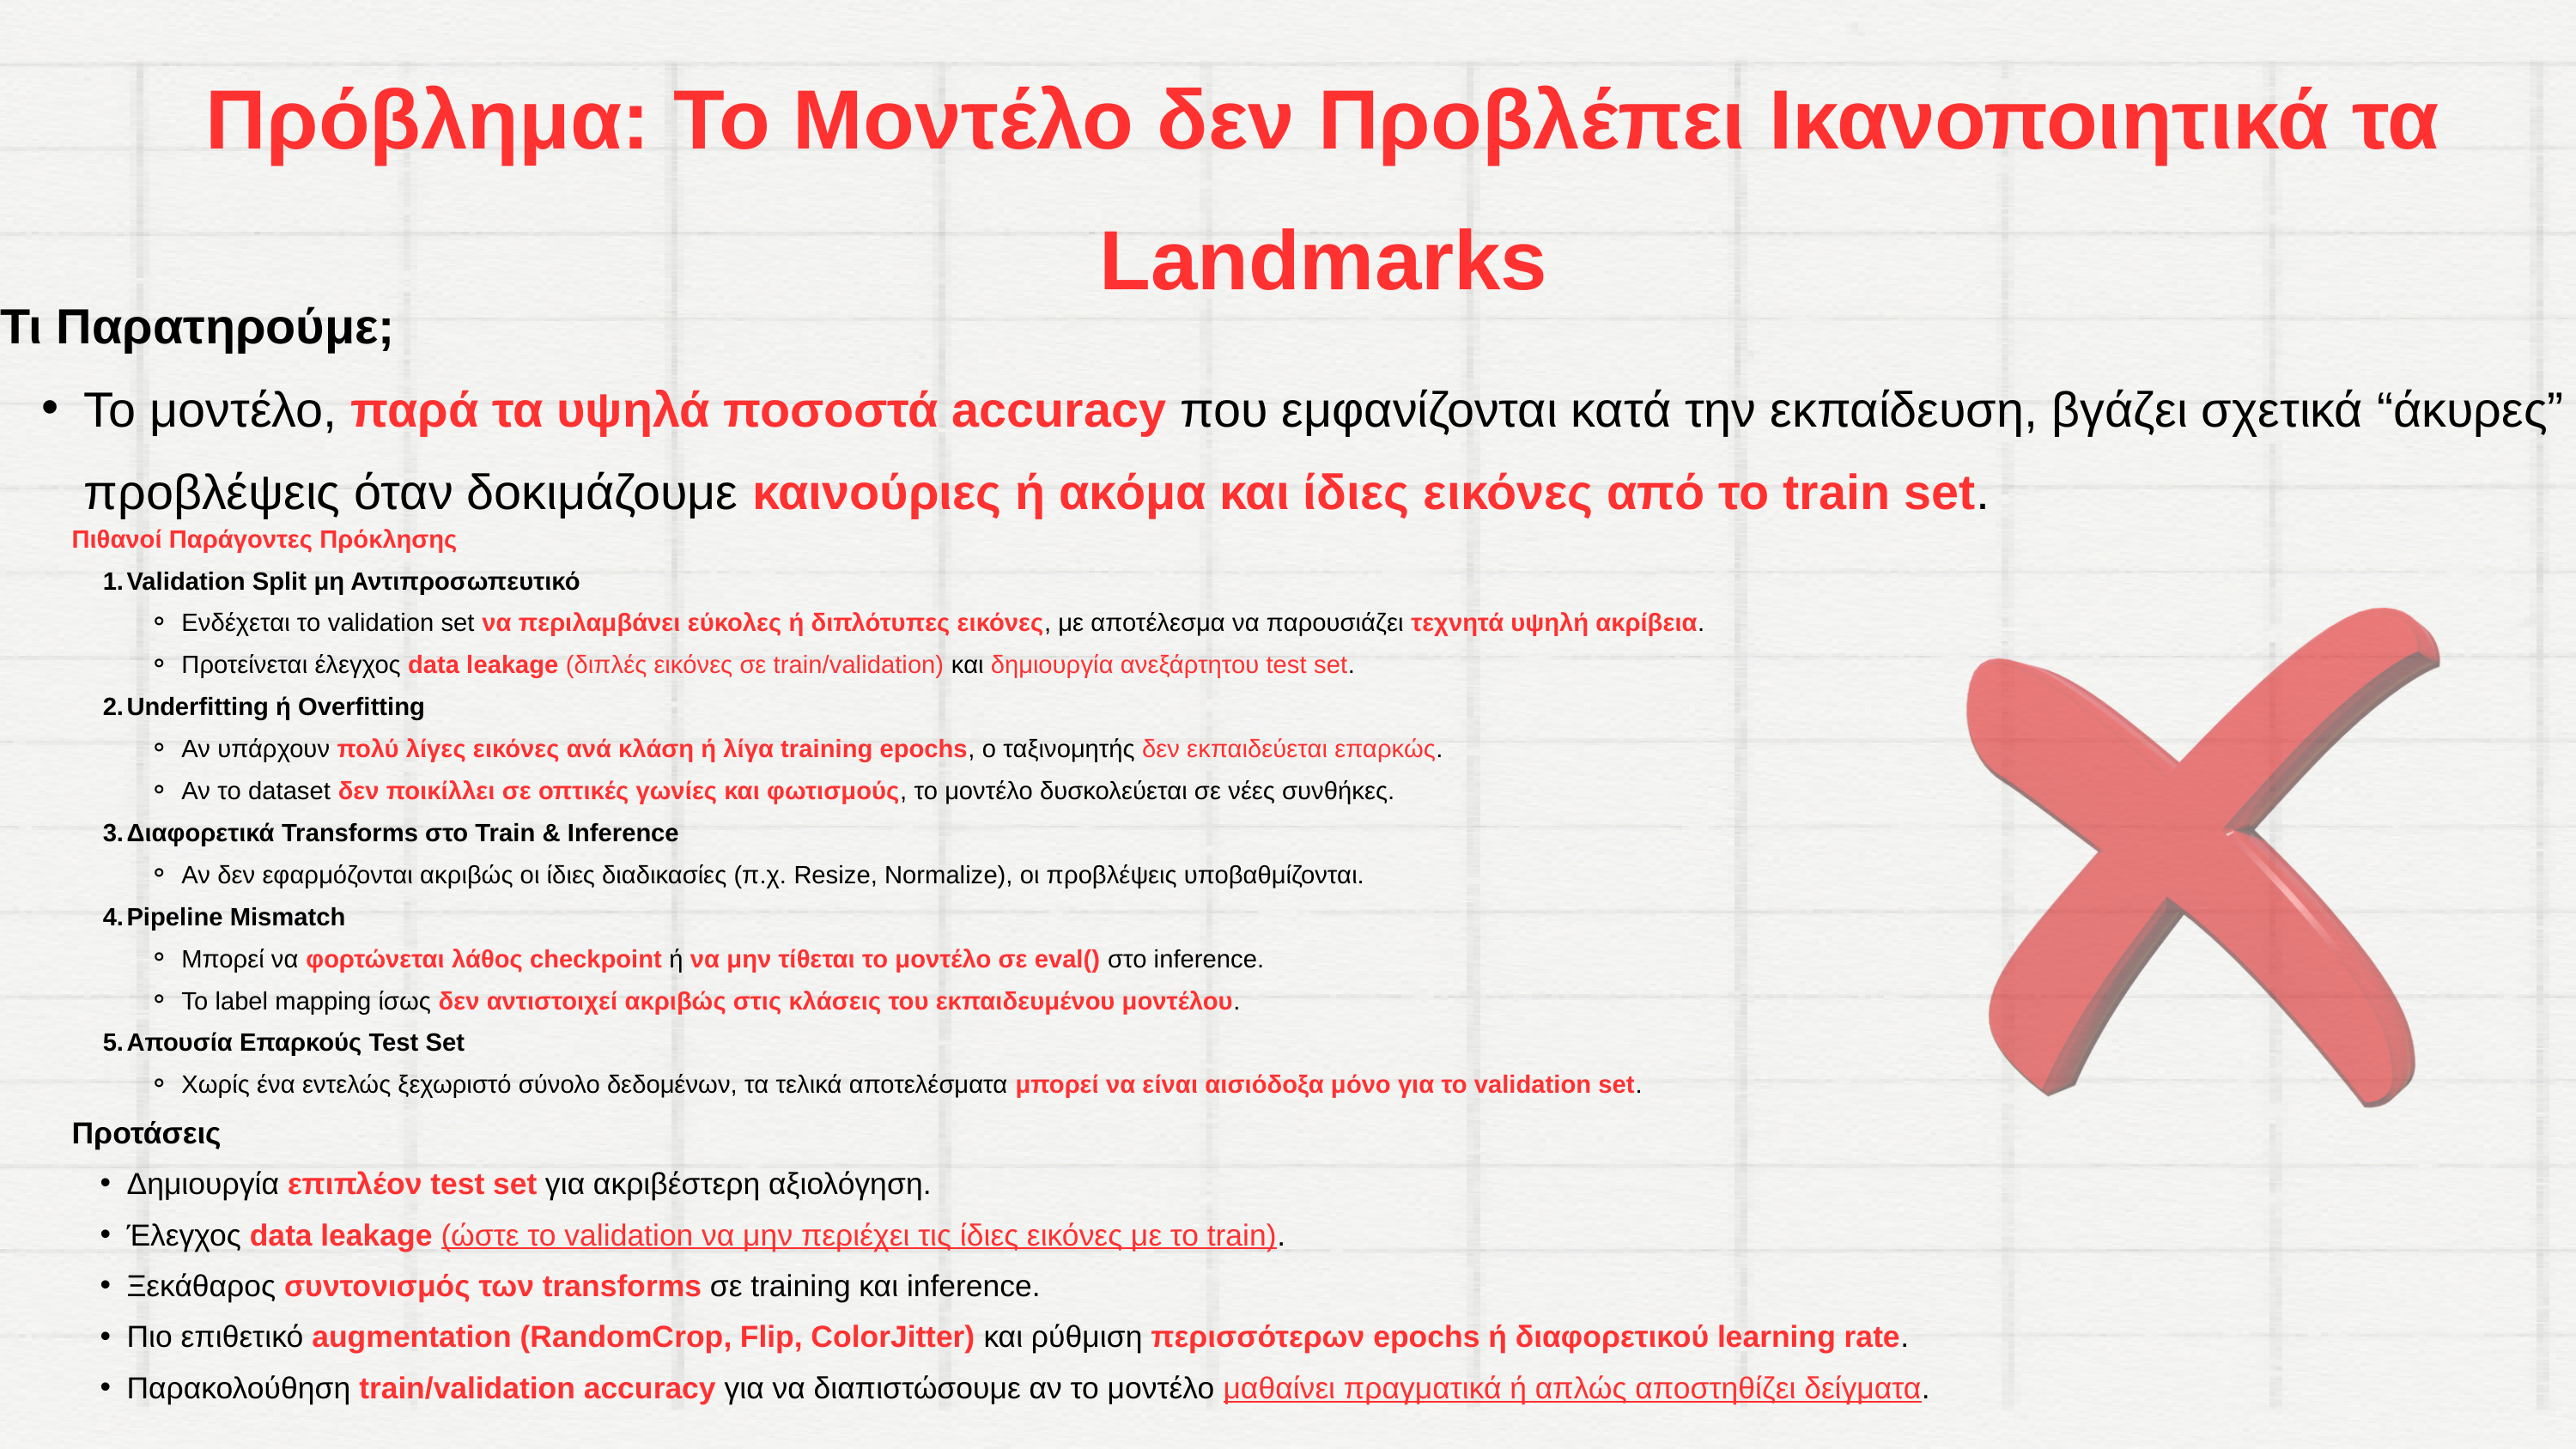

Πρόβλημα: Το Μοντέλο δεν Προβλέπει Ικανοποιητικά τα Landmarks
Τι Παρατηρούμε;
Το μοντέλο, παρά τα υψηλά ποσοστά accuracy που εμφανίζονται κατά την εκπαίδευση, βγάζει σχετικά “άκυρες” προβλέψεις όταν δοκιμάζουμε καινούριες ή ακόμα και ίδιες εικόνες από το train set.

Πιθανοί Παράγοντες Πρόκλησης
Validation Split μη Αντιπροσωπευτικό
Ενδέχεται το validation set να περιλαμβάνει εύκολες ή διπλότυπες εικόνες, με αποτέλεσμα να παρουσιάζει τεχνητά υψηλή ακρίβεια.
Προτείνεται έλεγχος data leakage (διπλές εικόνες σε train/validation) και δημιουργία ανεξάρτητου test set.
Underfitting ή Overfitting
Αν υπάρχουν πολύ λίγες εικόνες ανά κλάση ή λίγα training epochs, ο ταξινομητής δεν εκπαιδεύεται επαρκώς.
Αν το dataset δεν ποικίλλει σε οπτικές γωνίες και φωτισμούς, το μοντέλο δυσκολεύεται σε νέες συνθήκες.
Διαφορετικά Transforms στο Train & Inference
Αν δεν εφαρμόζονται ακριβώς οι ίδιες διαδικασίες (π.χ. Resize, Normalize), οι προβλέψεις υποβαθμίζονται.
Pipeline Mismatch
Μπορεί να φορτώνεται λάθος checkpoint ή να μην τίθεται το μοντέλο σε eval() στο inference.
Το label mapping ίσως δεν αντιστοιχεί ακριβώς στις κλάσεις του εκπαιδευμένου μοντέλου.
Απουσία Επαρκούς Test Set
Χωρίς ένα εντελώς ξεχωριστό σύνολο δεδομένων, τα τελικά αποτελέσματα μπορεί να είναι αισιόδοξα μόνο για το validation set.
Προτάσεις
Δημιουργία επιπλέον test set για ακριβέστερη αξιολόγηση.
Έλεγχος data leakage (ώστε το validation να μην περιέχει τις ίδιες εικόνες με το train).
Ξεκάθαρος συντονισμός των transforms σε training και inference.
Πιο επιθετικό augmentation (RandomCrop, Flip, ColorJitter) και ρύθμιση περισσότερων epochs ή διαφορετικού learning rate.
Παρακολούθηση train/validation accuracy για να διαπιστώσουμε αν το μοντέλο μαθαίνει πραγματικά ή απλώς αποστηθίζει δείγματα.